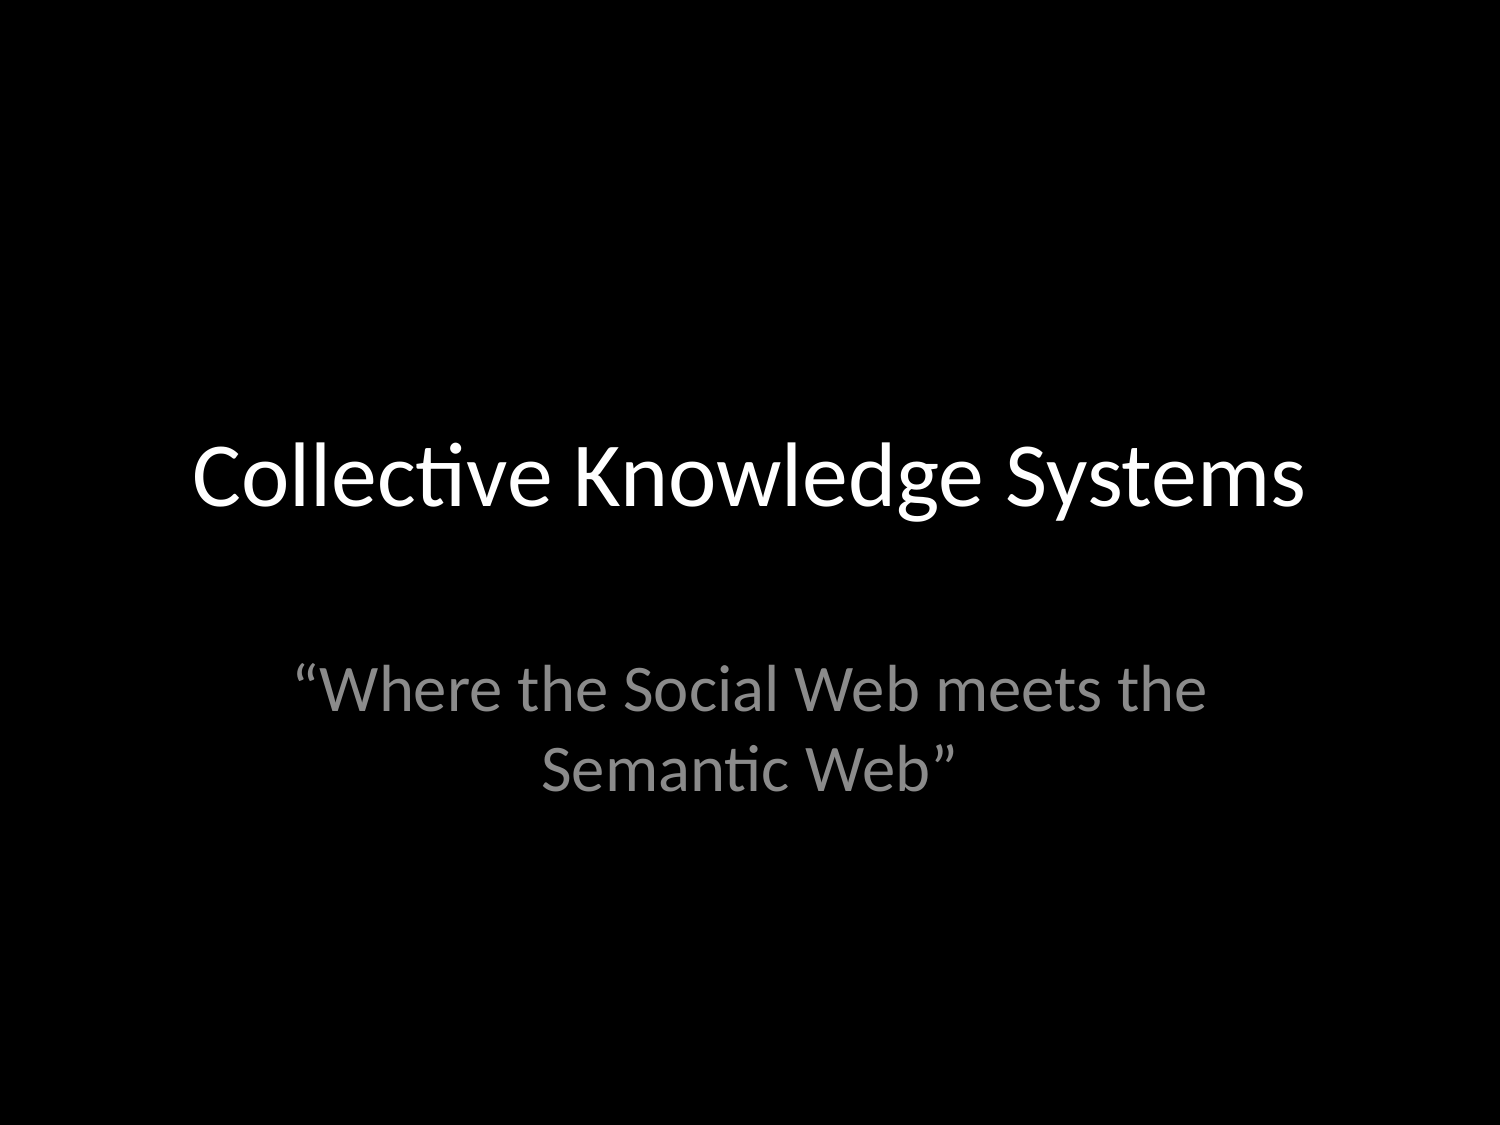

# Collective Knowledge Systems
“Where the Social Web meets the Semantic Web”